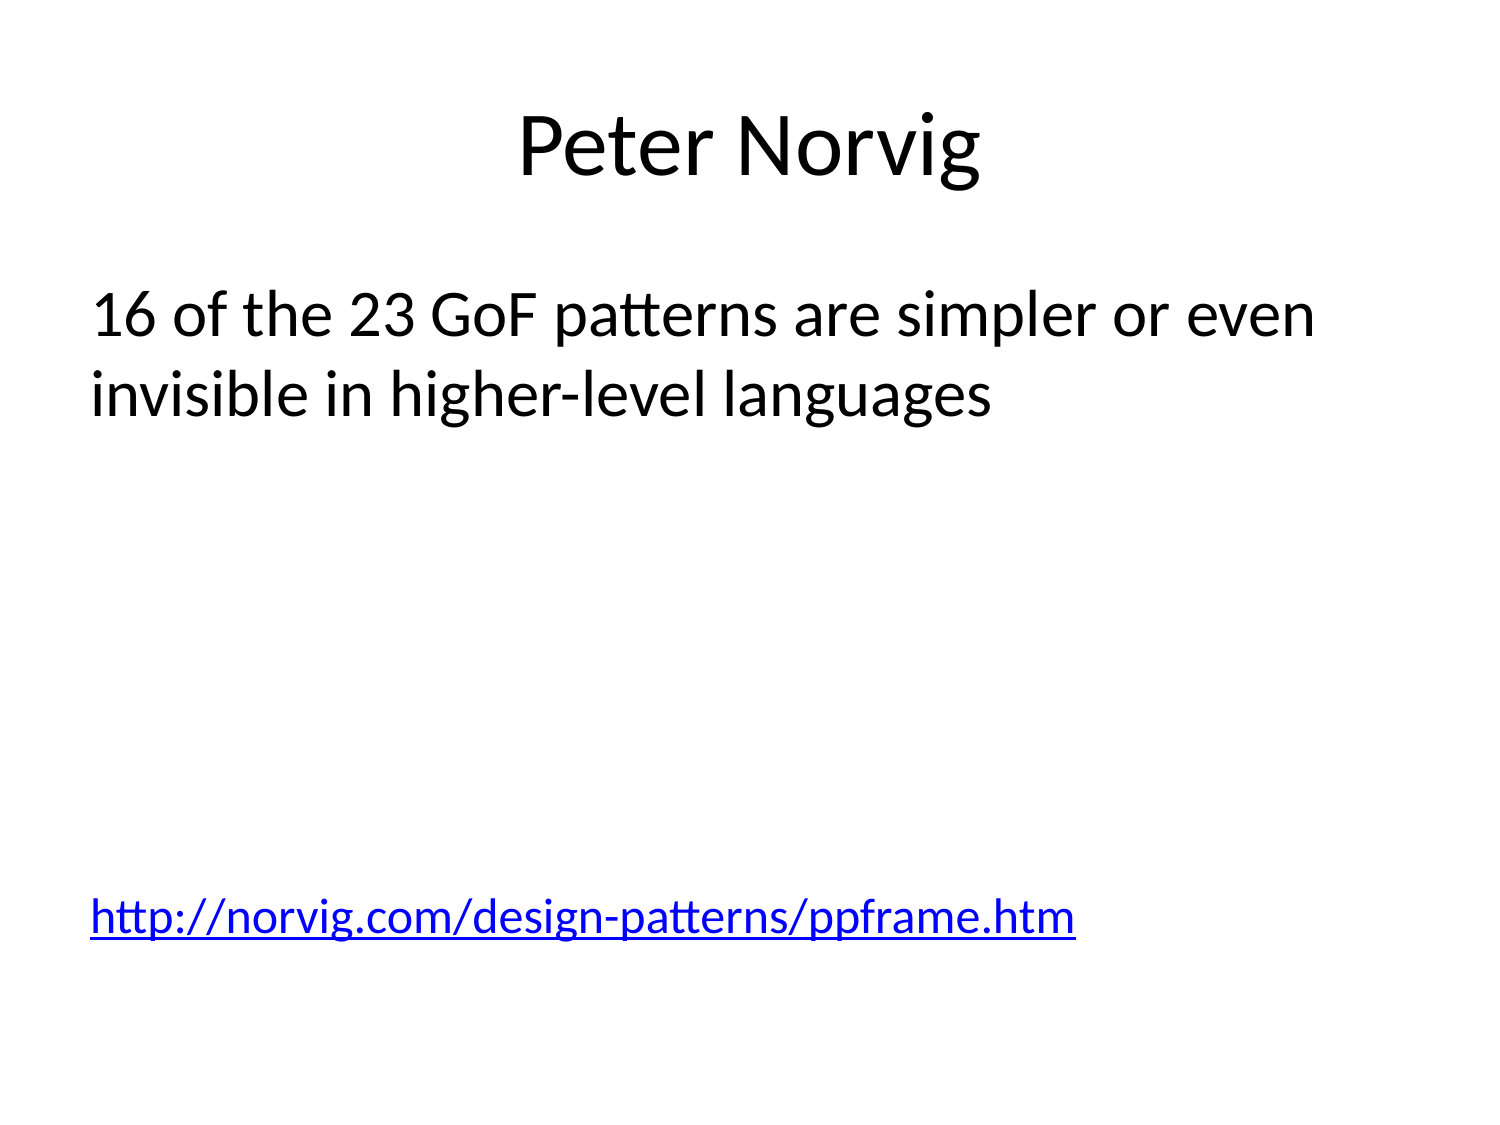

# Peter Norvig
16 of the 23 GoF patterns are simpler or even invisible in higher-level languages

http://norvig.com/design-patterns/ppframe.htm